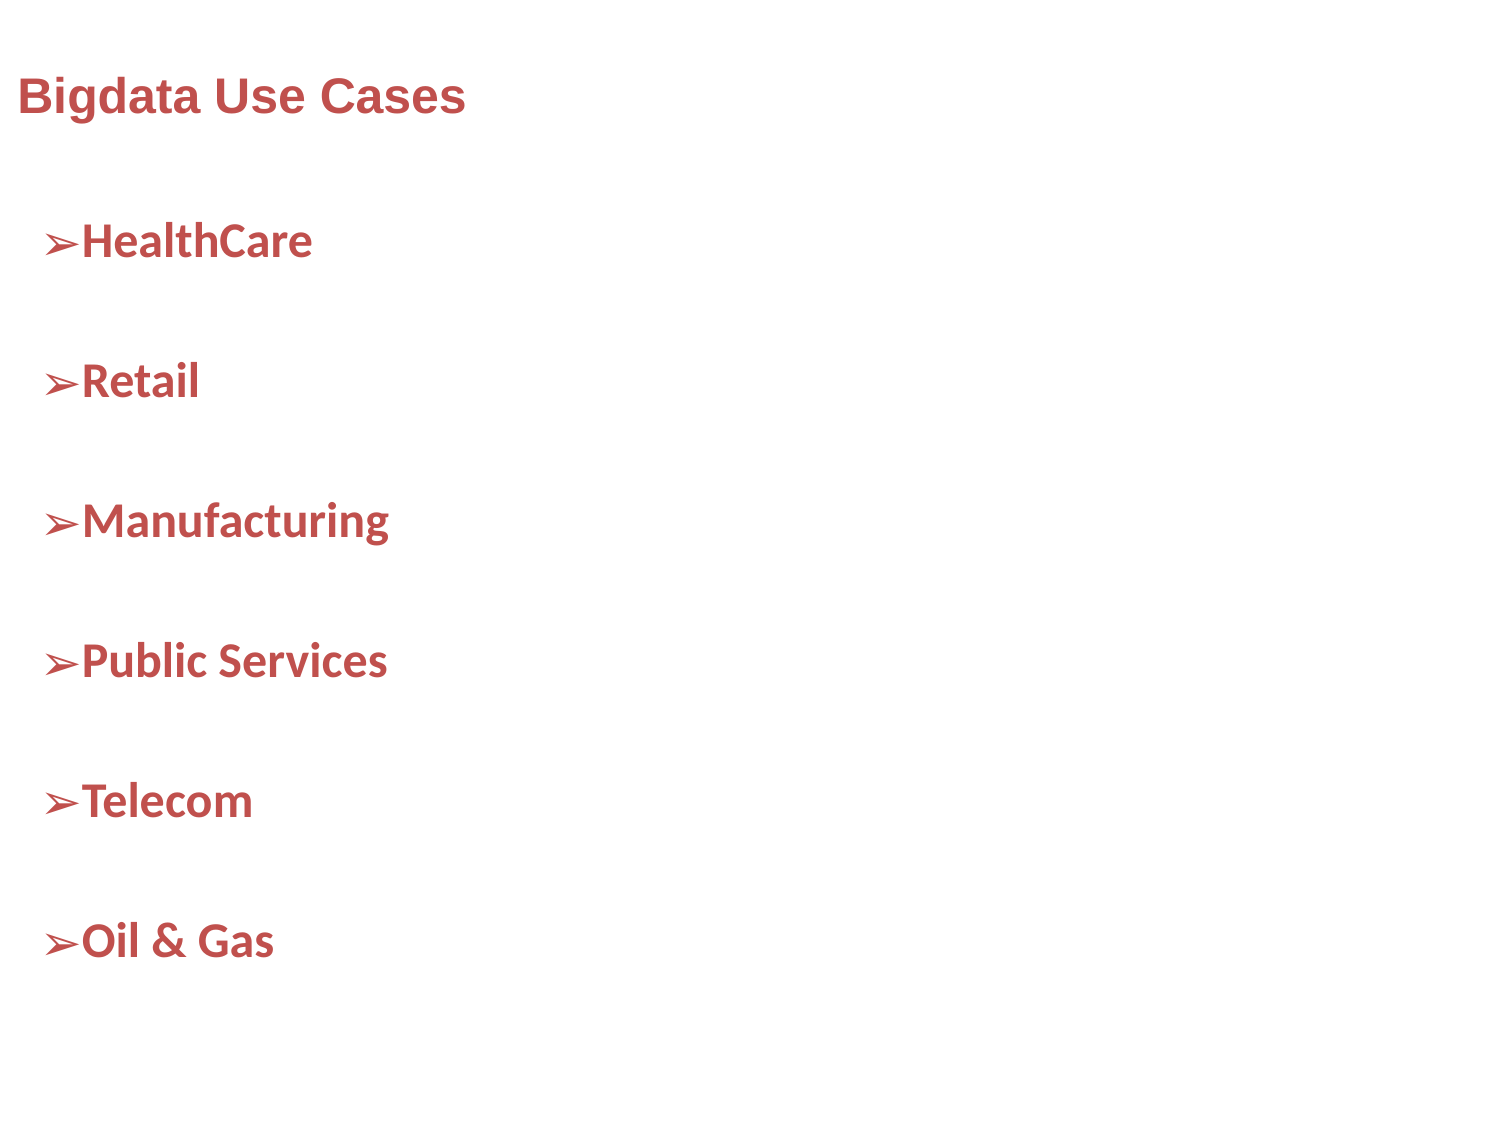

# Bigdata Use Cases
HealthCare

Retail

Manufacturing

Public Services

Telecom

Oil & Gas